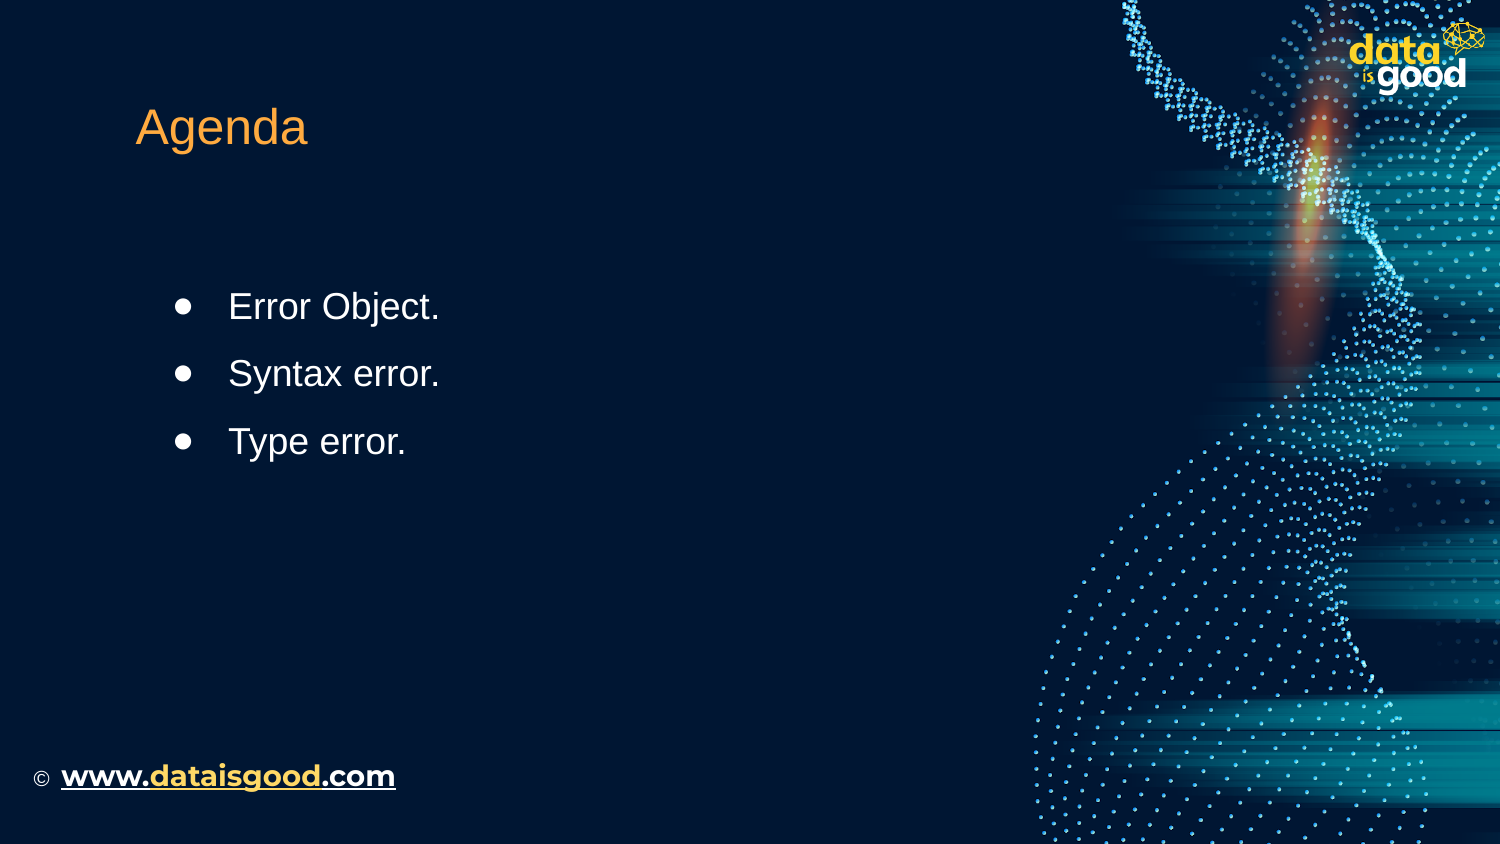

# Agenda
Error Object.
Syntax error.
Type error.